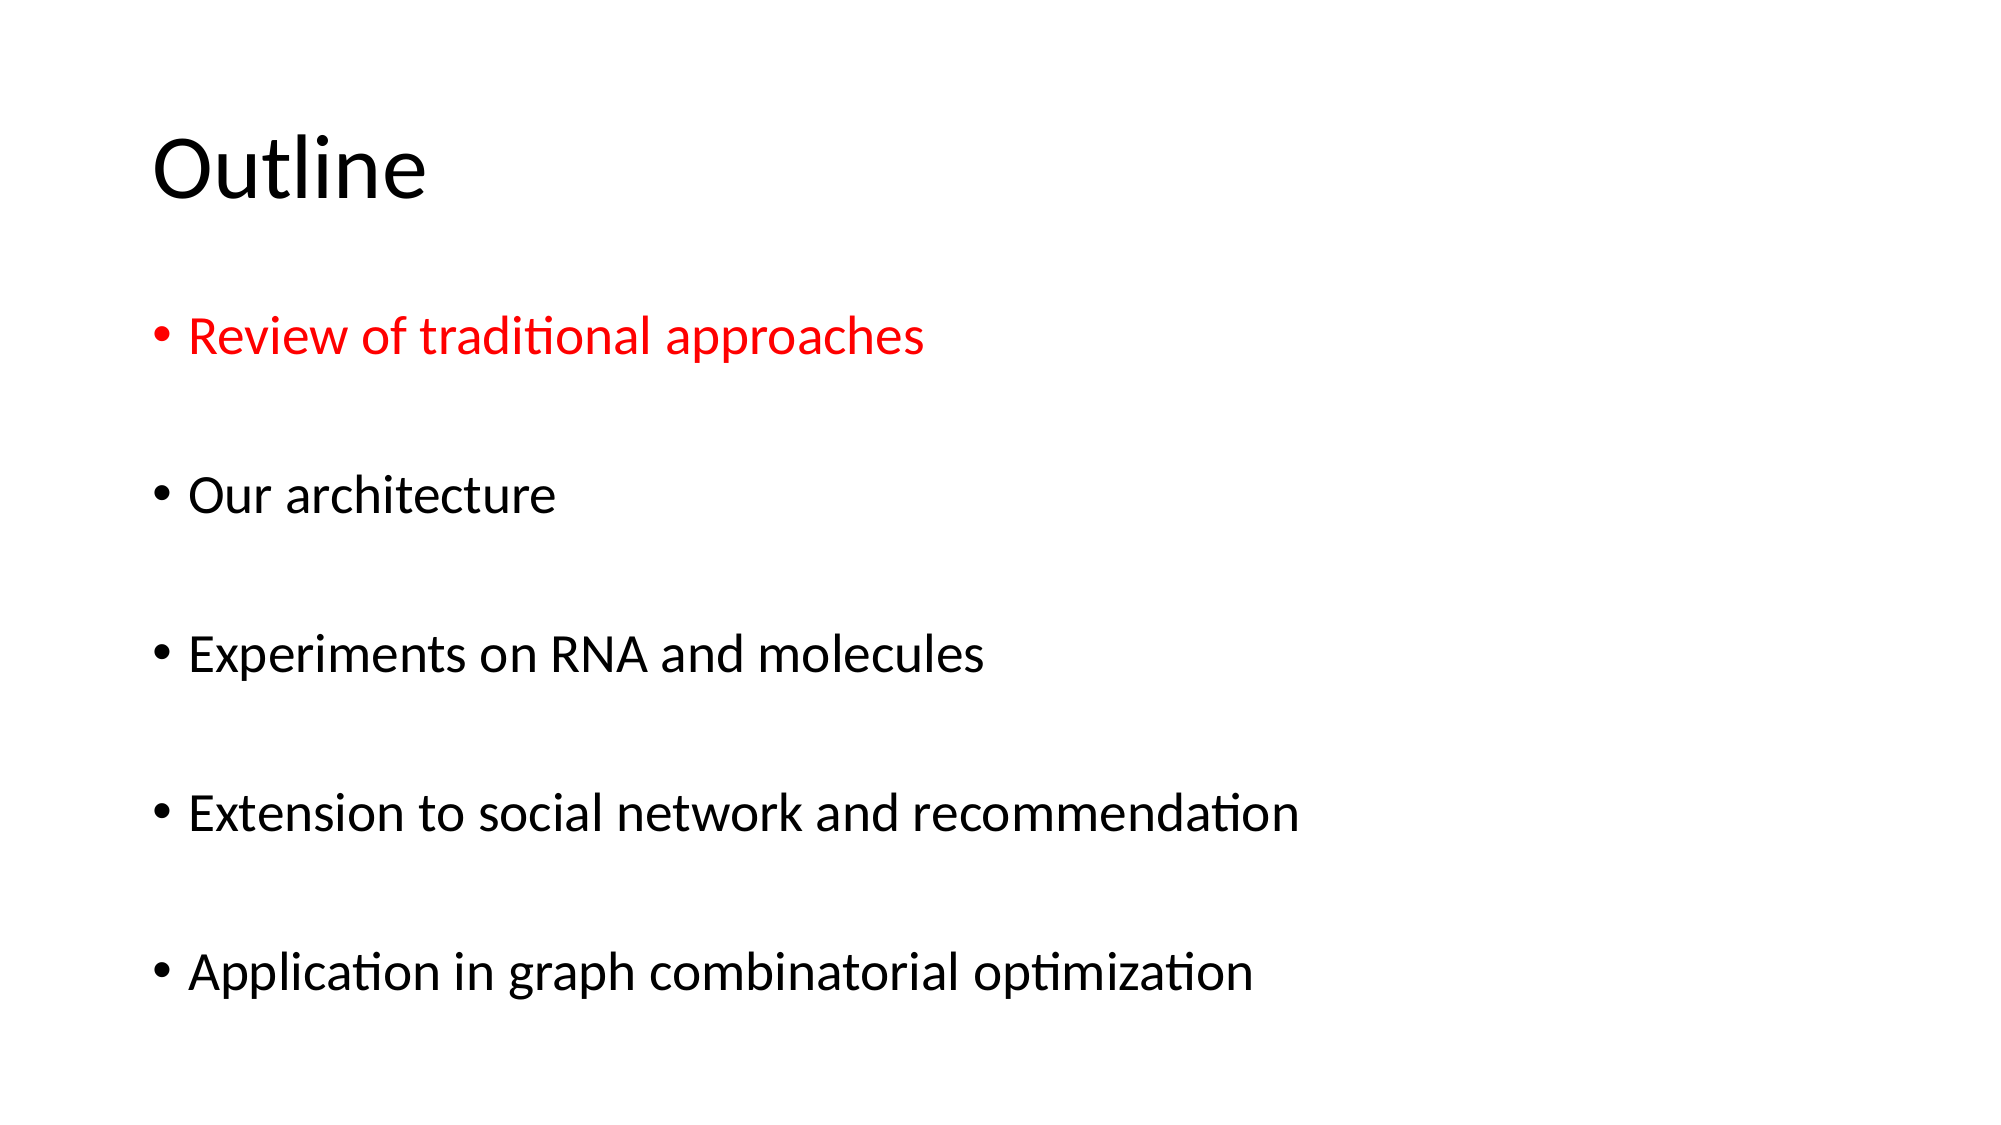

# Outline
Review of traditional approaches

Our architecture

Experiments on RNA and molecules

Extension to social network and recommendation

Application in graph combinatorial optimization